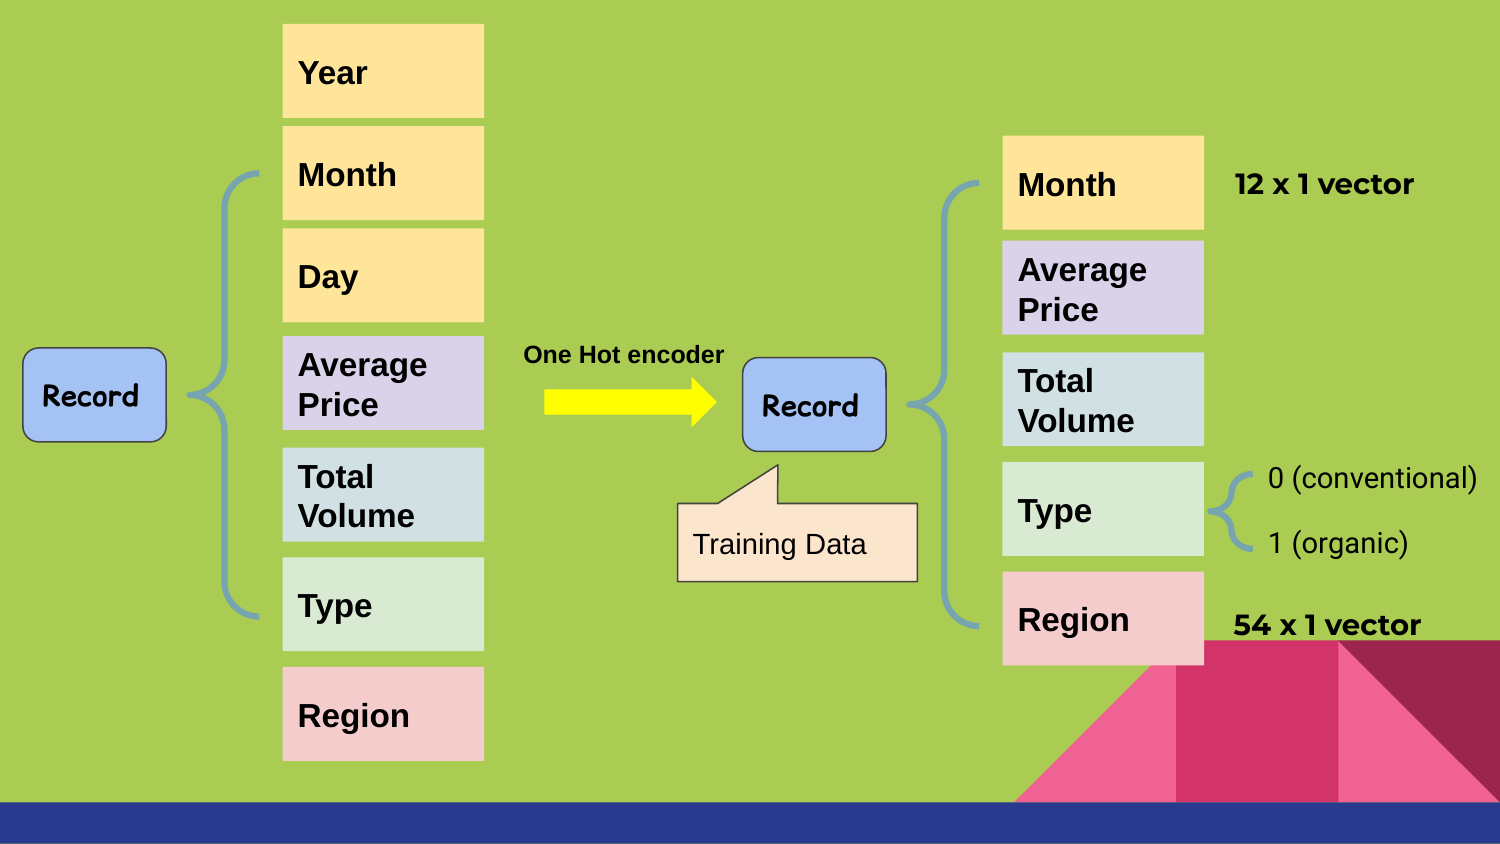

Year
Month

Day
Average Price
Record
Total Volume
Type
Region

Month

Average Price
Total Volume
Record
Type
Region
12 x 1 vector
One Hot encoder

0 (conventional)

Training Data
1 (organic)
  54 x 1 vector